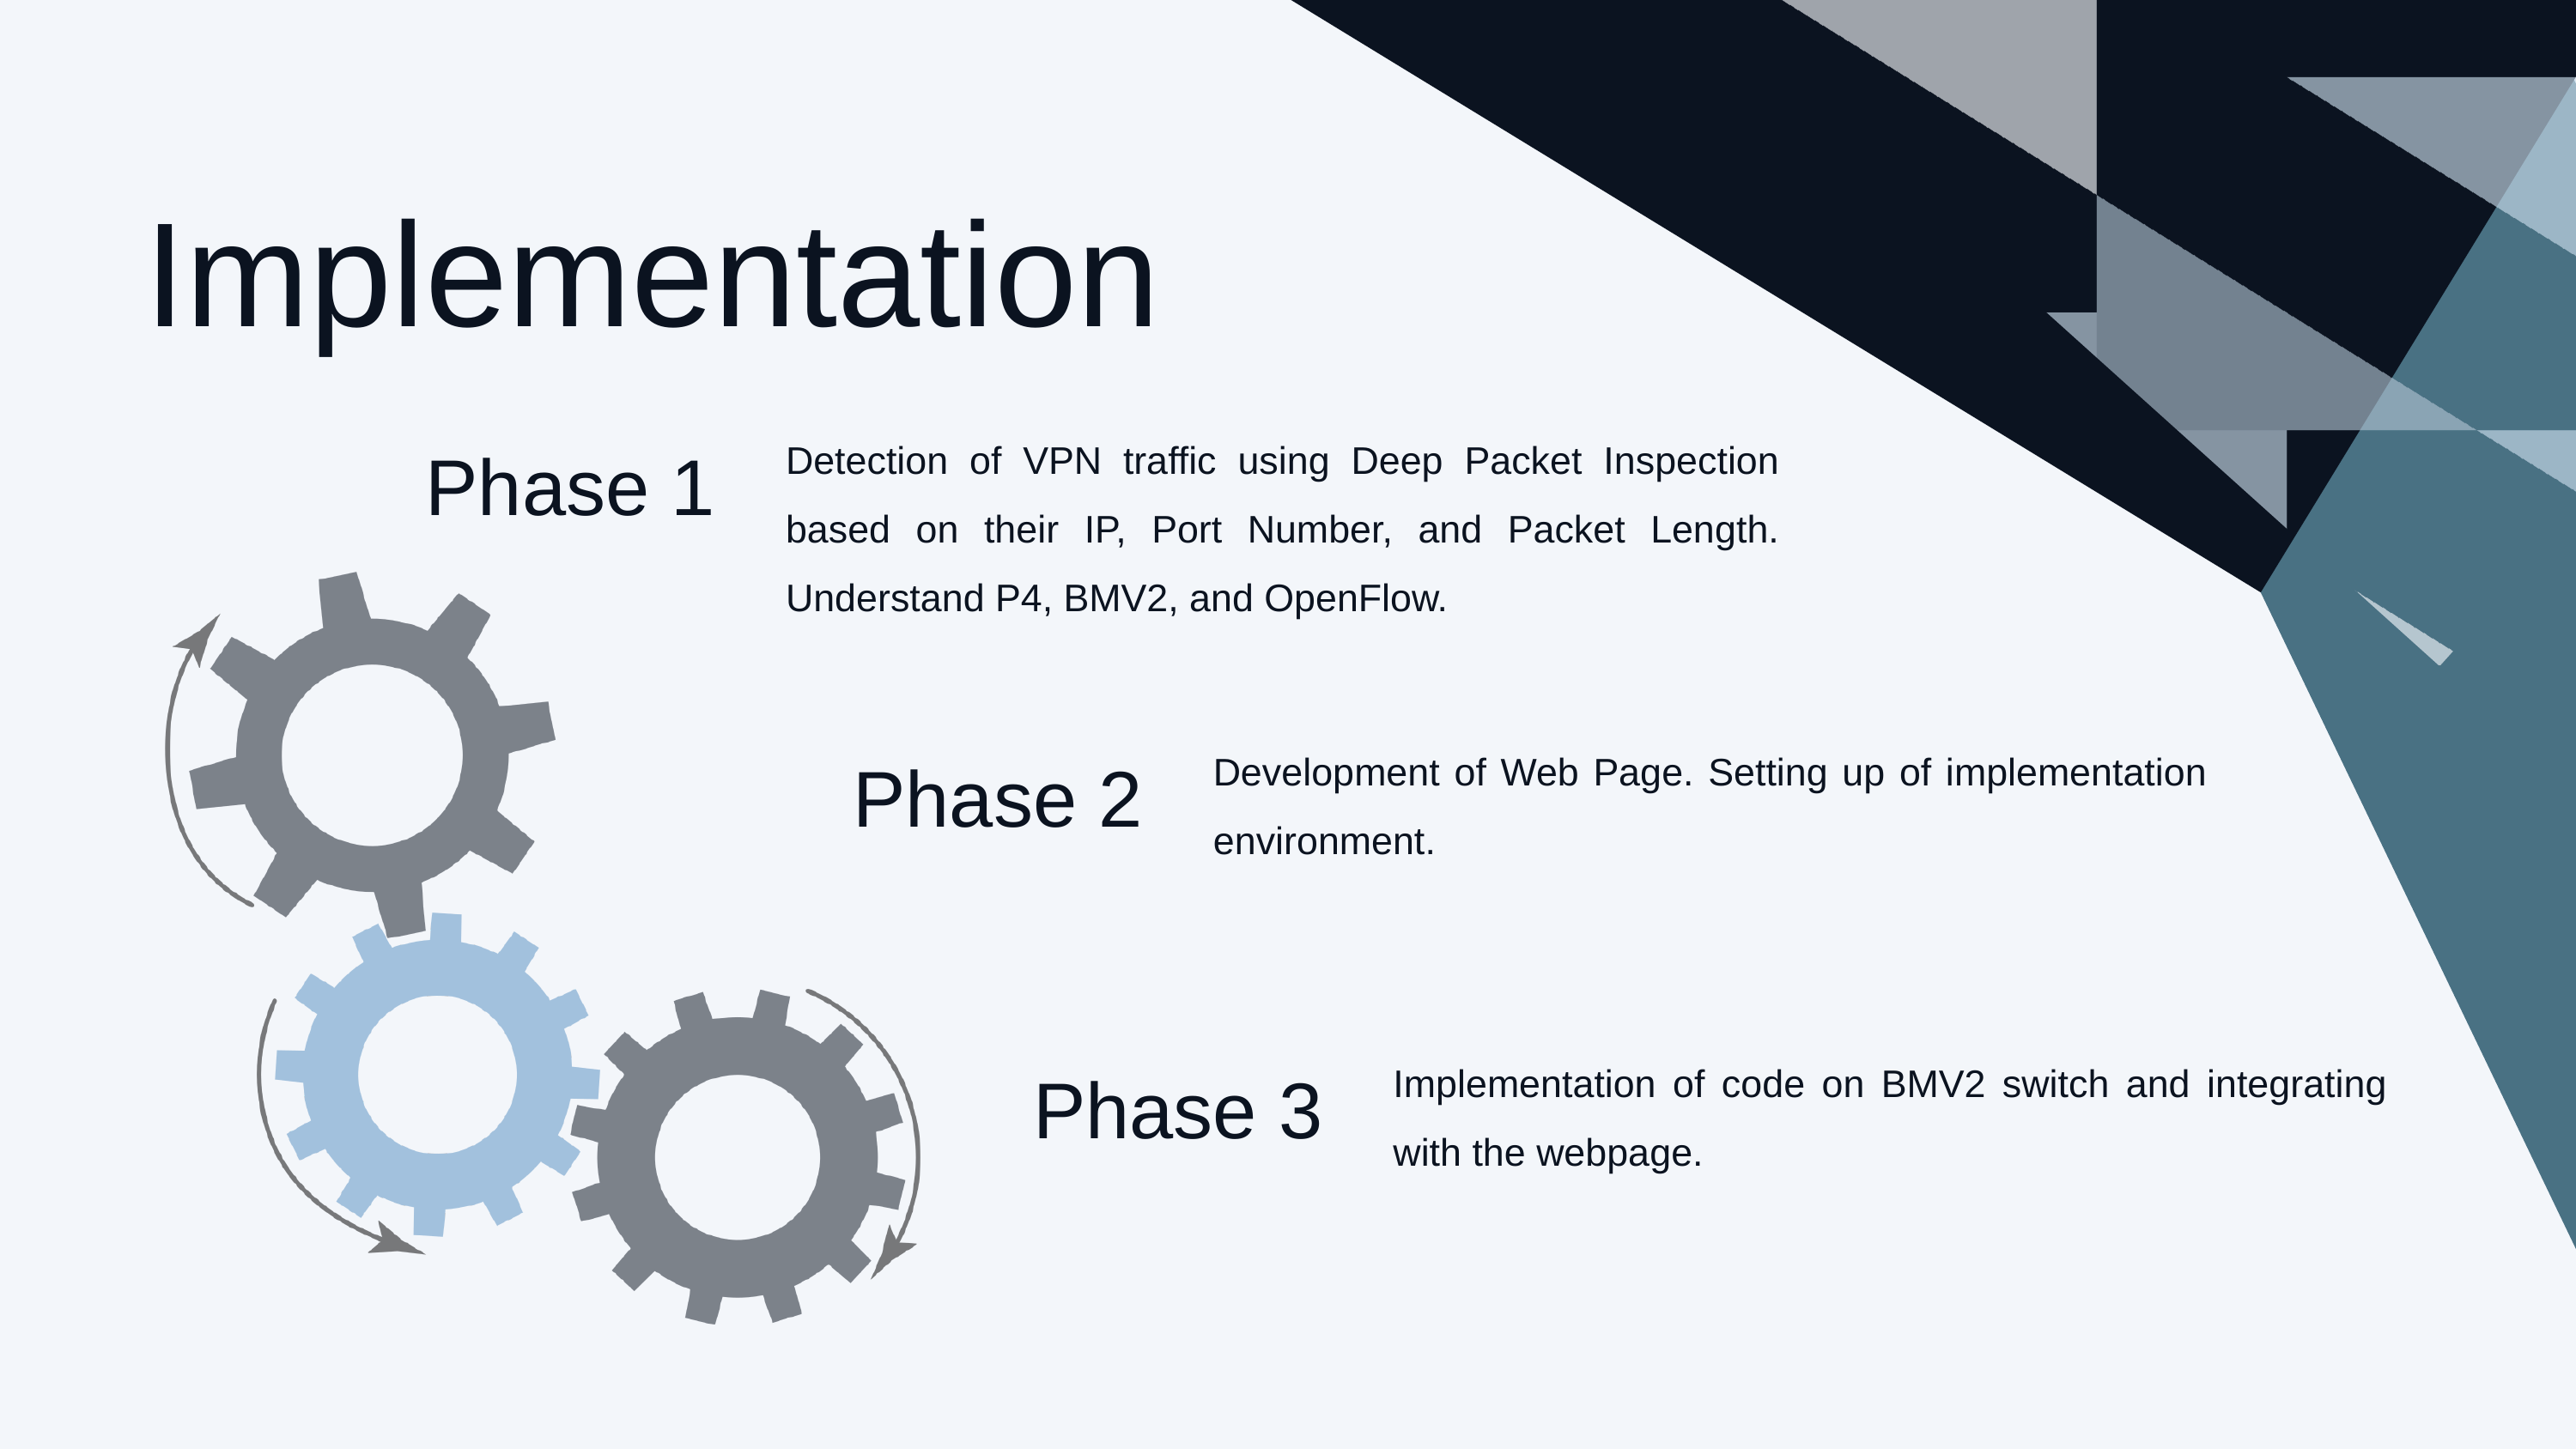

Implementation
Detection of VPN traffic using Deep Packet Inspection based on their IP, Port Number, and Packet Length. Understand P4, BMV2, and OpenFlow.
Phase 1

Development of Web Page. Setting up of implementation environment.
Phase 2
Implementation of code on BMV2 switch and integrating with the webpage.
Phase 3